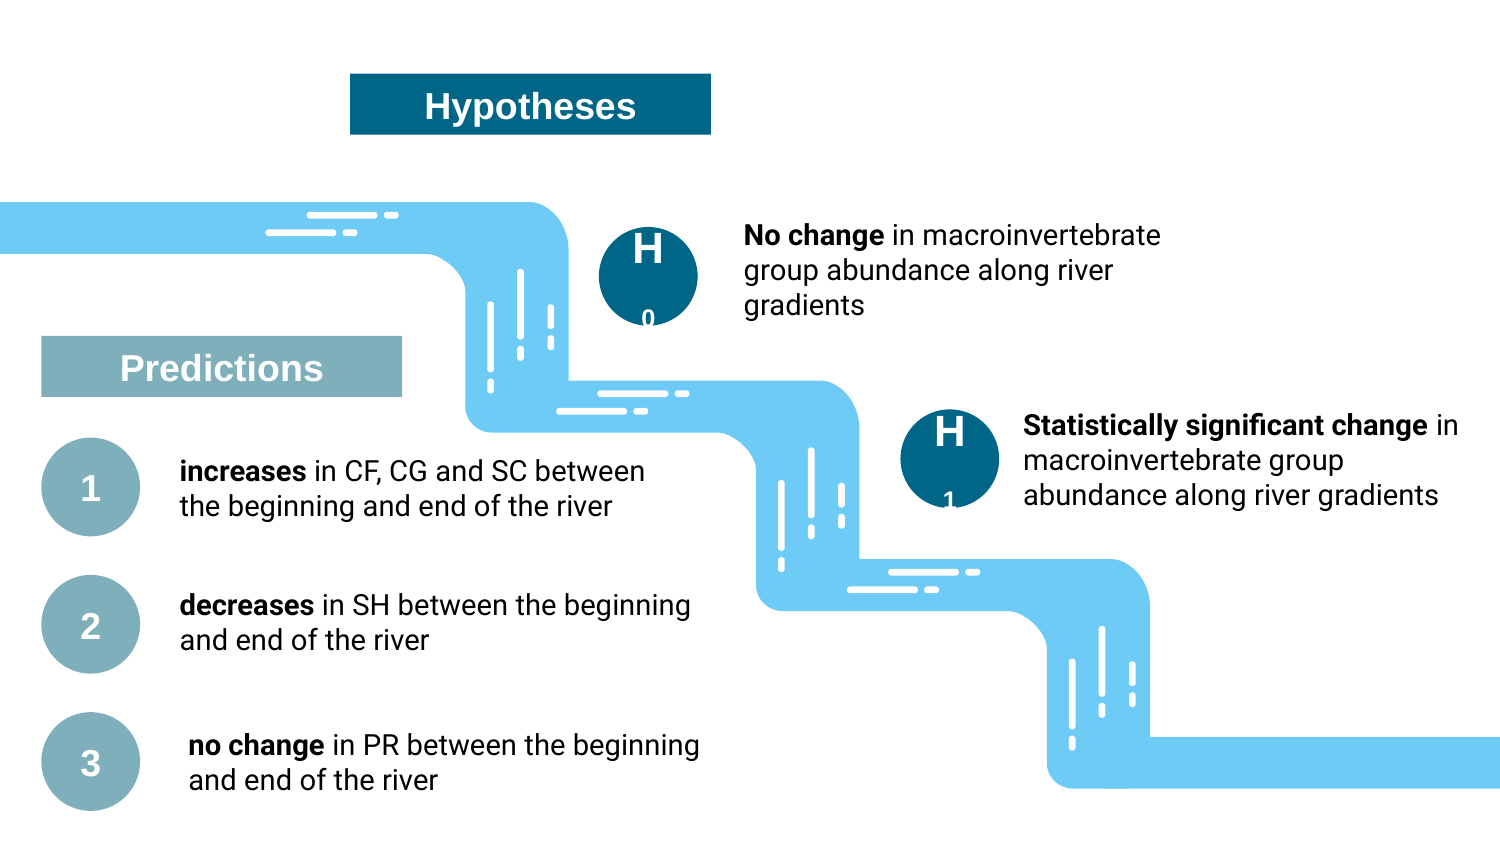

Hypotheses

No change in macroinvertebrate group abundance along river gradients
H0
Predictions
Statistically significant change in macroinvertebrate group abundance along river gradients
H1
increases in CF, CG and SC between the beginning and end of the river
1
decreases in SH between the beginning and end of the river
2
no change in PR between the beginning and end of the river
3